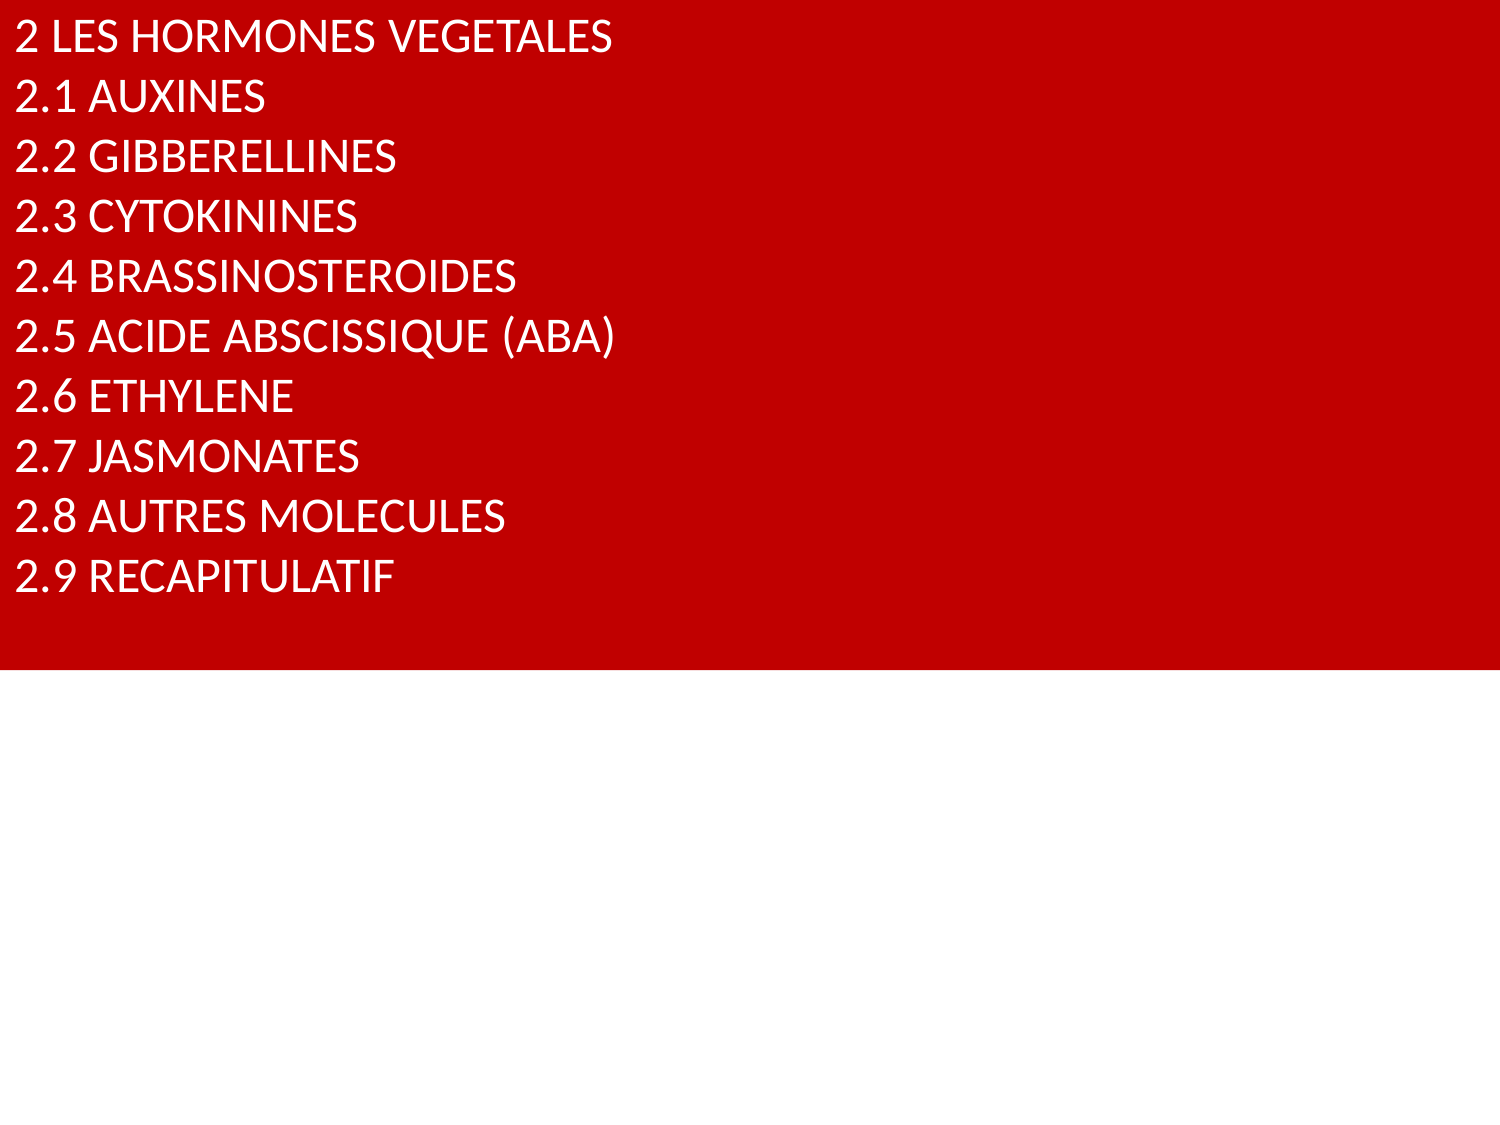

2 LES HORMONES VEGETALES
2.1 AUXINES
2.2 GIBBERELLINES
2.3 CYTOKININES
2.4 BRASSINOSTEROIDES
2.5 ACIDE ABSCISSIQUE (ABA)
2.6 ETHYLENE
2.7 JASMONATES
2.8 AUTRES MOLECULES
2.9 RECAPITULATIF